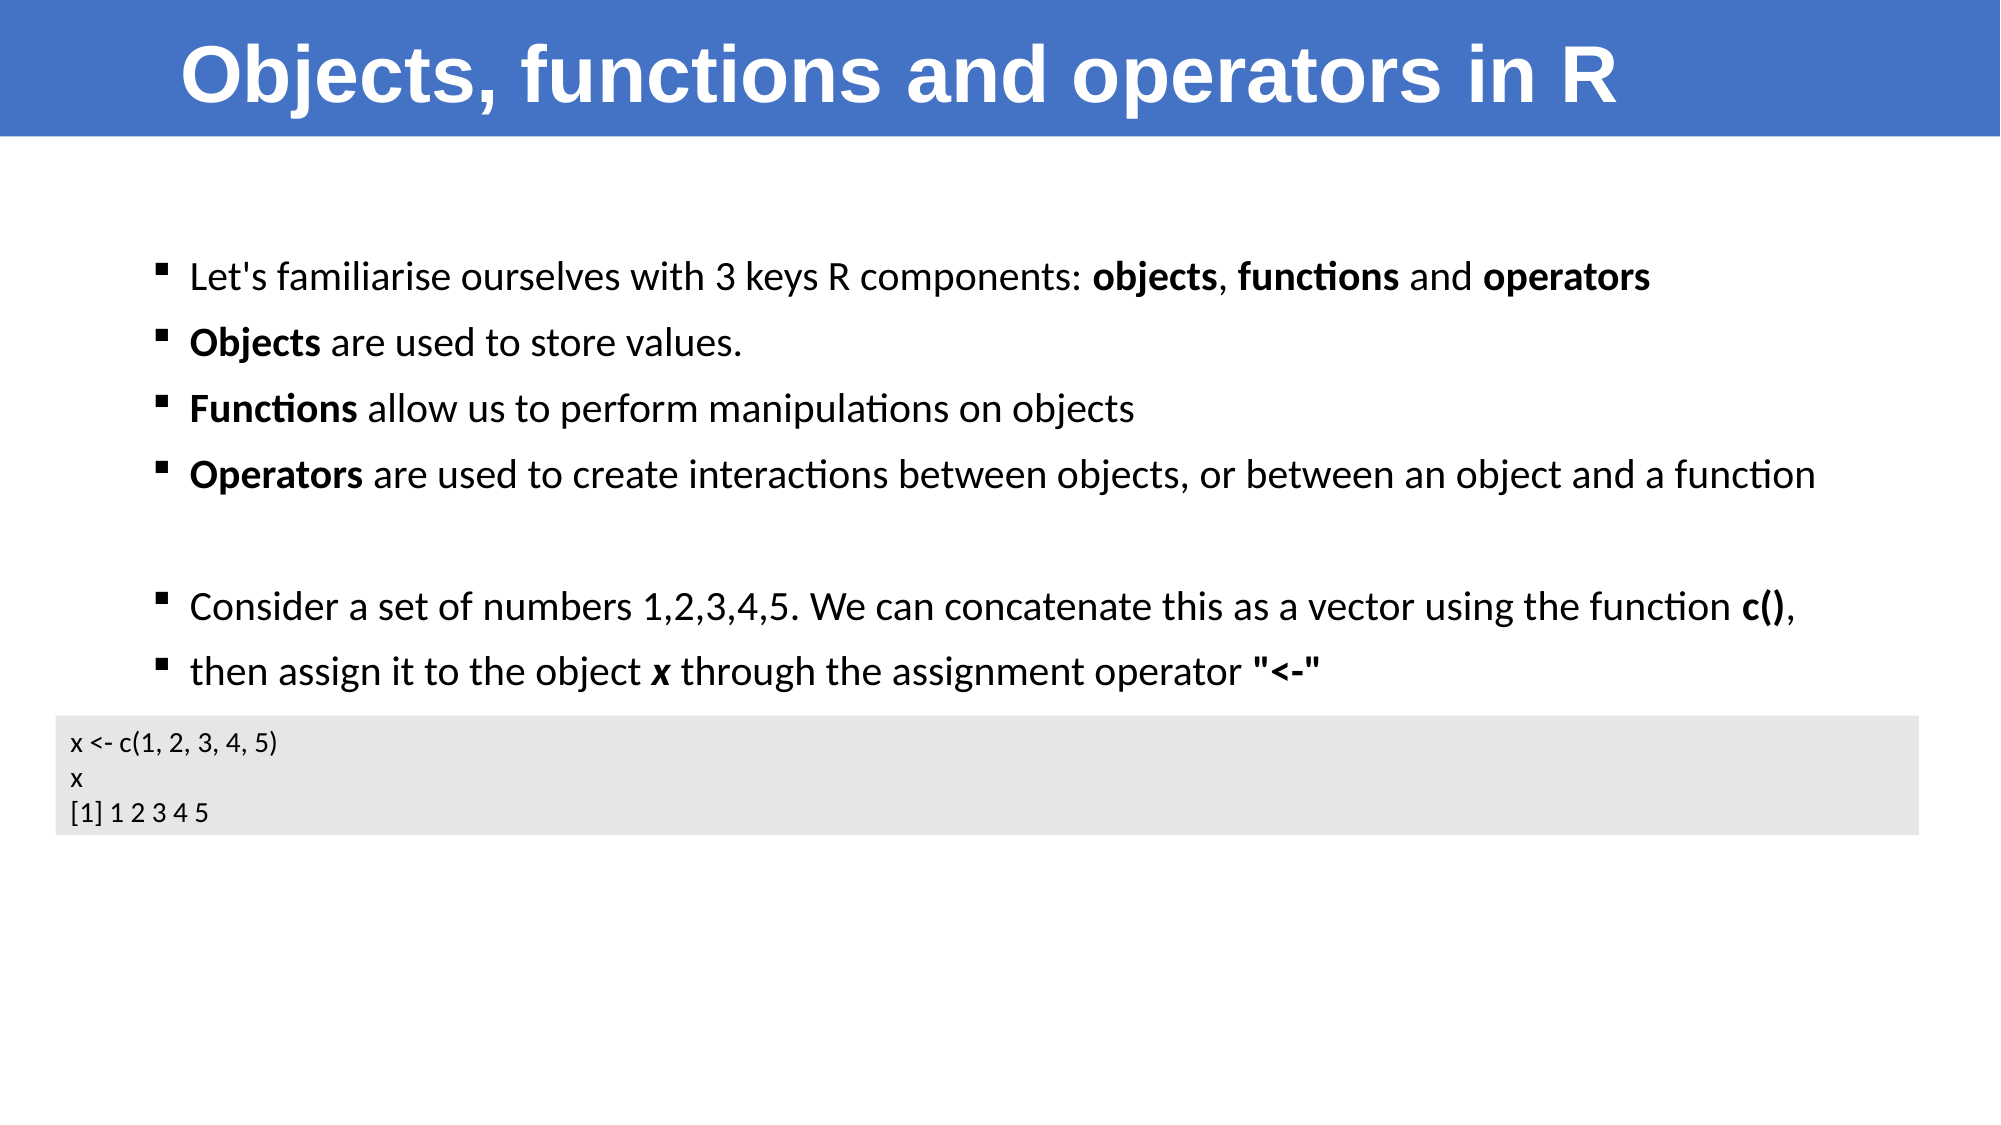

Objects, functions and operators in R
Let's familiarise ourselves with 3 keys R components: objects, functions and operators
Objects are used to store values.
Functions allow us to perform manipulations on objects
Operators are used to create interactions between objects, or between an object and a function

Consider a set of numbers 1,2,3,4,5. We can concatenate this as a vector using the function c(),
then assign it to the object x through the assignment operator "<-"
x <- c(1, 2, 3, 4, 5)
x
[1] 1 2 3 4 5